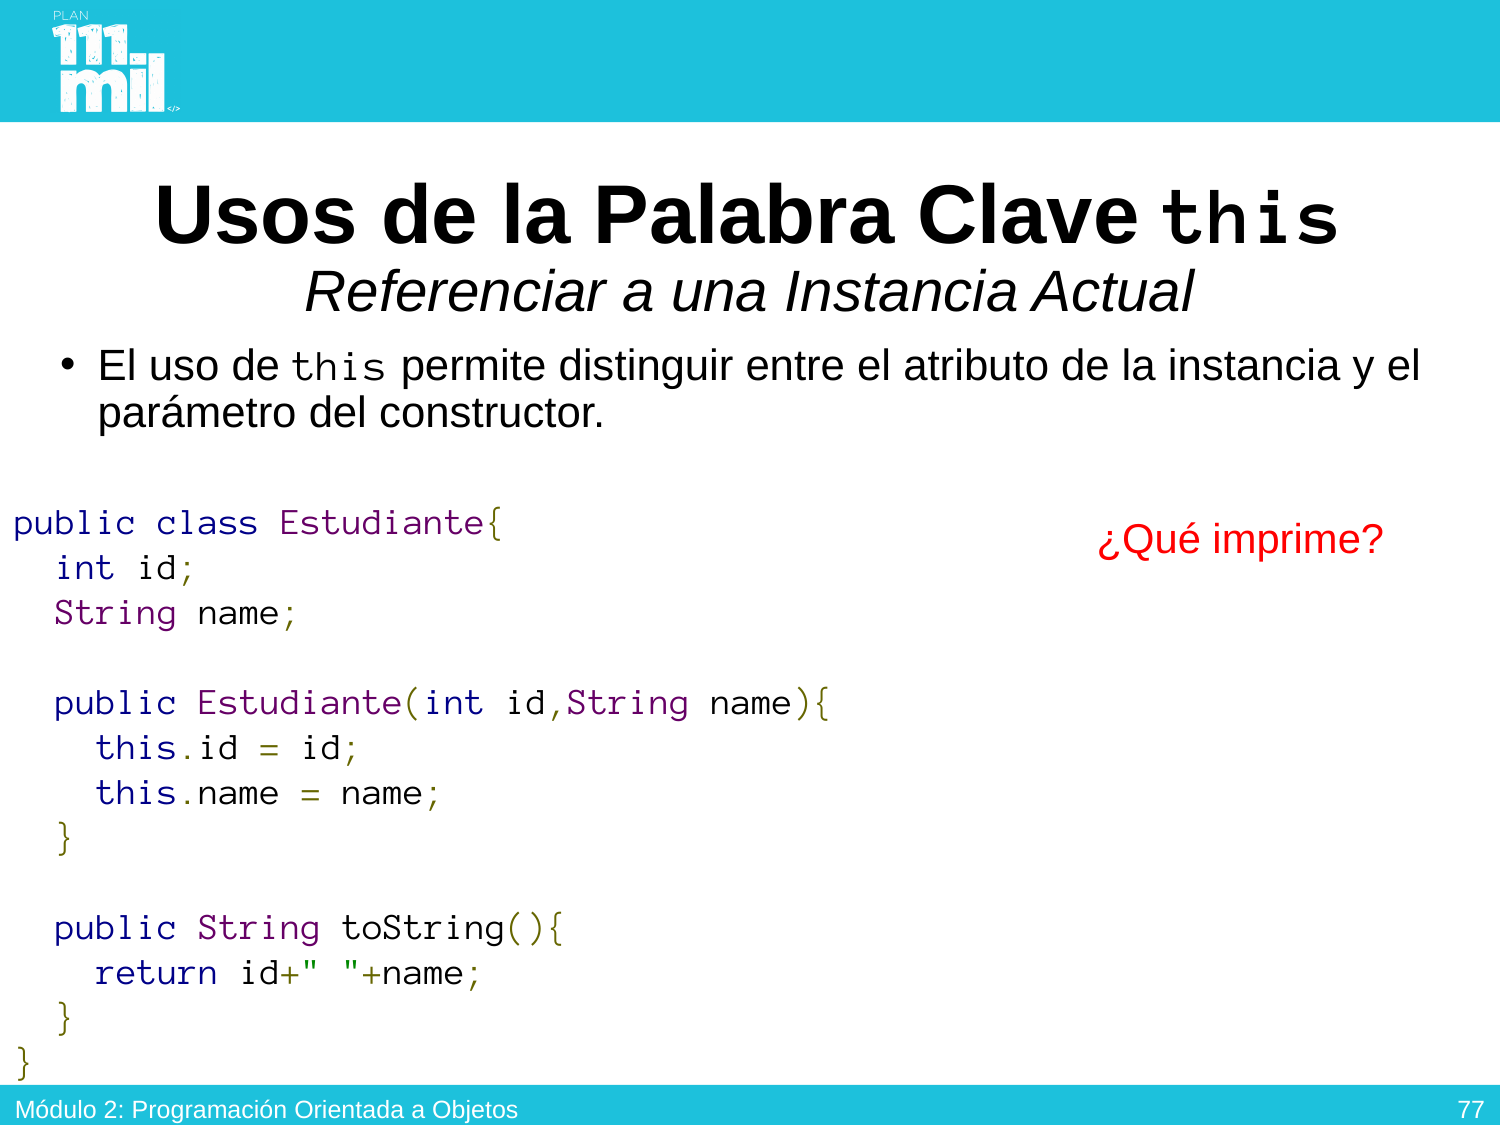

# Usos de la Palabra Clave this Referenciar a una Instancia Actual
El uso de this permite distinguir entre el atributo de la instancia y el parámetro del constructor.
public class Estudiante{
  int id;
  String name;

  public Estudiante(int id,String name){
    this.id = id;
    this.name = name;
  }

  public String toString(){
    return id+" "+name;
  }
}
¿Qué imprime?
77
Módulo 2: Programación Orientada a Objetos